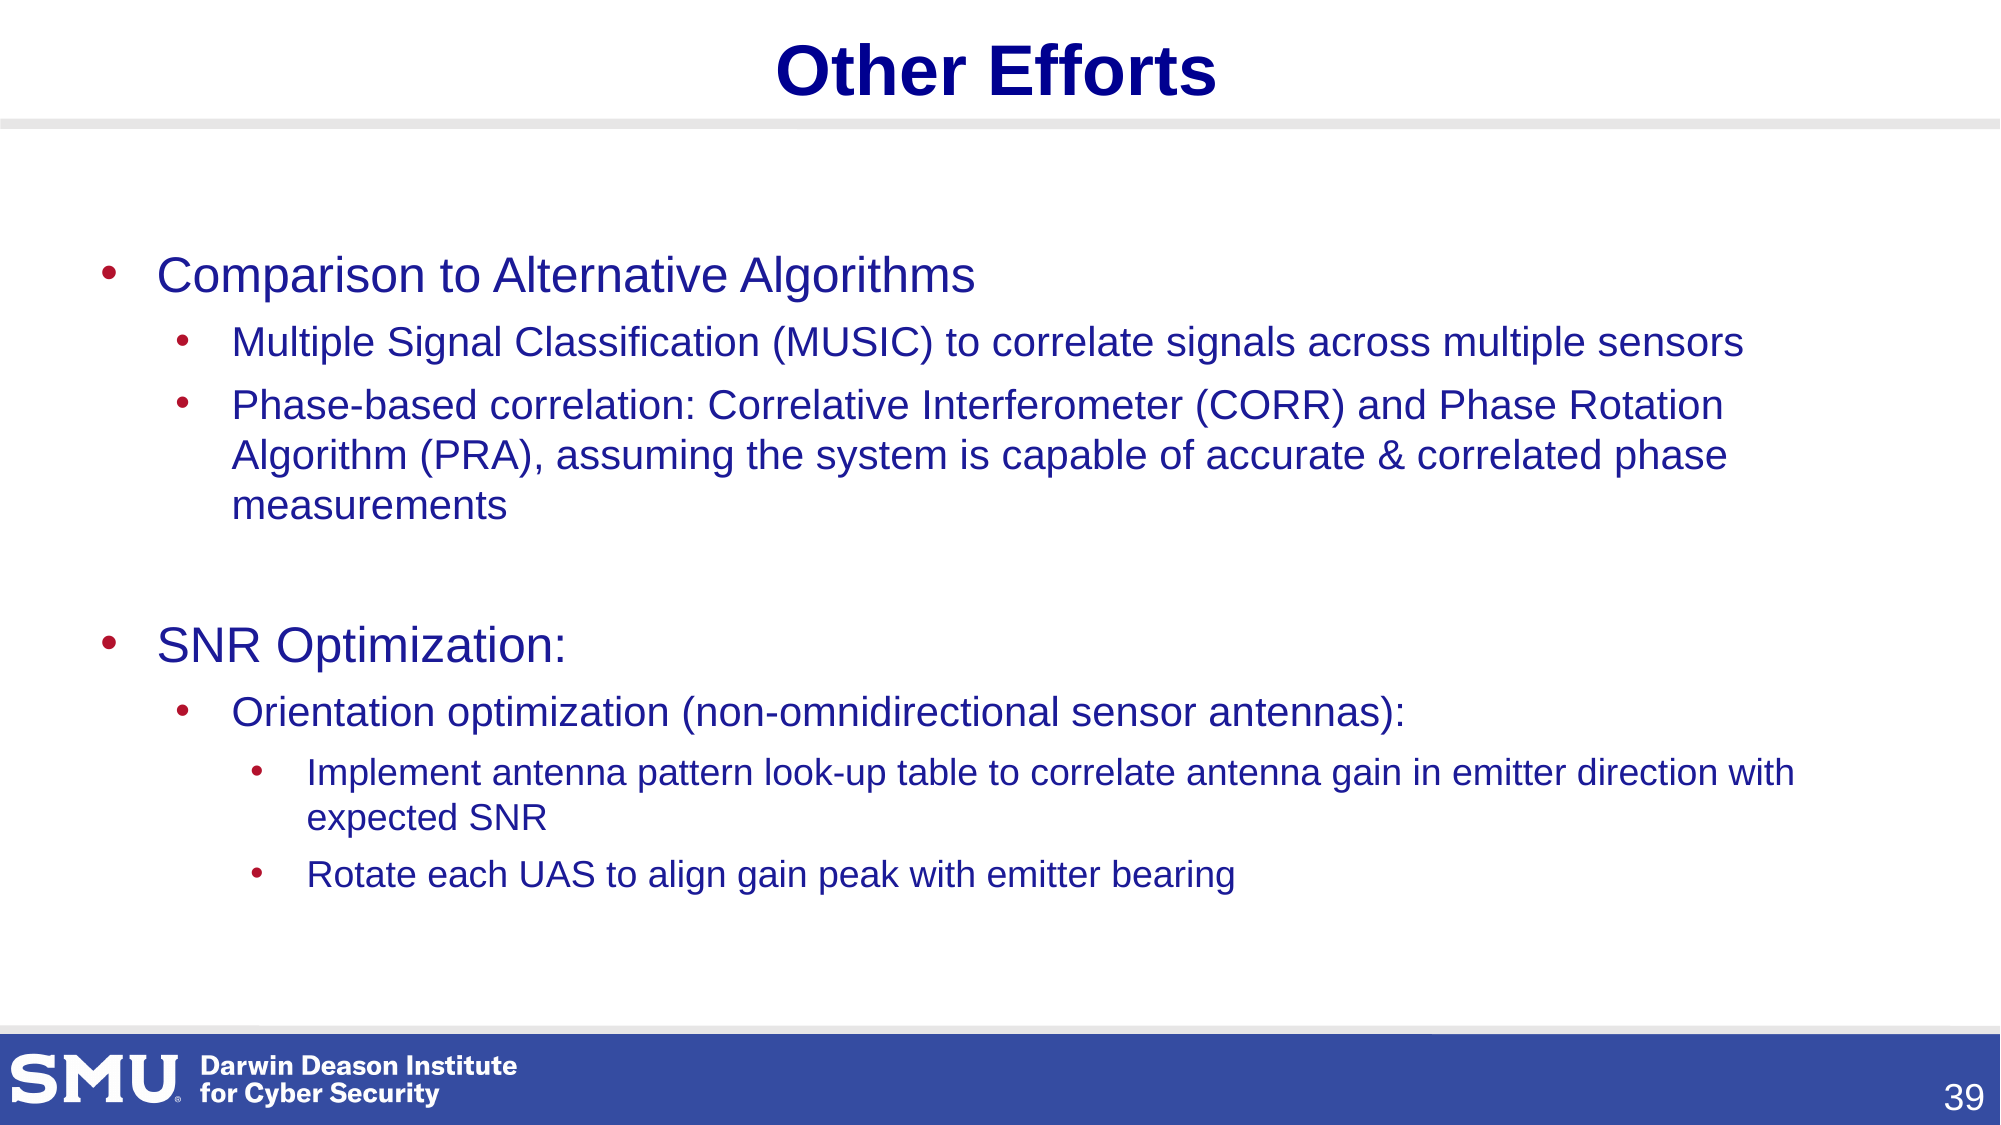

Other Efforts

Comparison to Alternative Algorithms
Multiple Signal Classification (MUSIC) to correlate signals across multiple sensors
Phase-based correlation: Correlative Interferometer (CORR) and Phase Rotation Algorithm (PRA), assuming the system is capable of accurate & correlated phase measurements

SNR Optimization:
Orientation optimization (non-omnidirectional sensor antennas):
Implement antenna pattern look-up table to correlate antenna gain in emitter direction with expected SNR
Rotate each UAS to align gain peak with emitter bearing
39